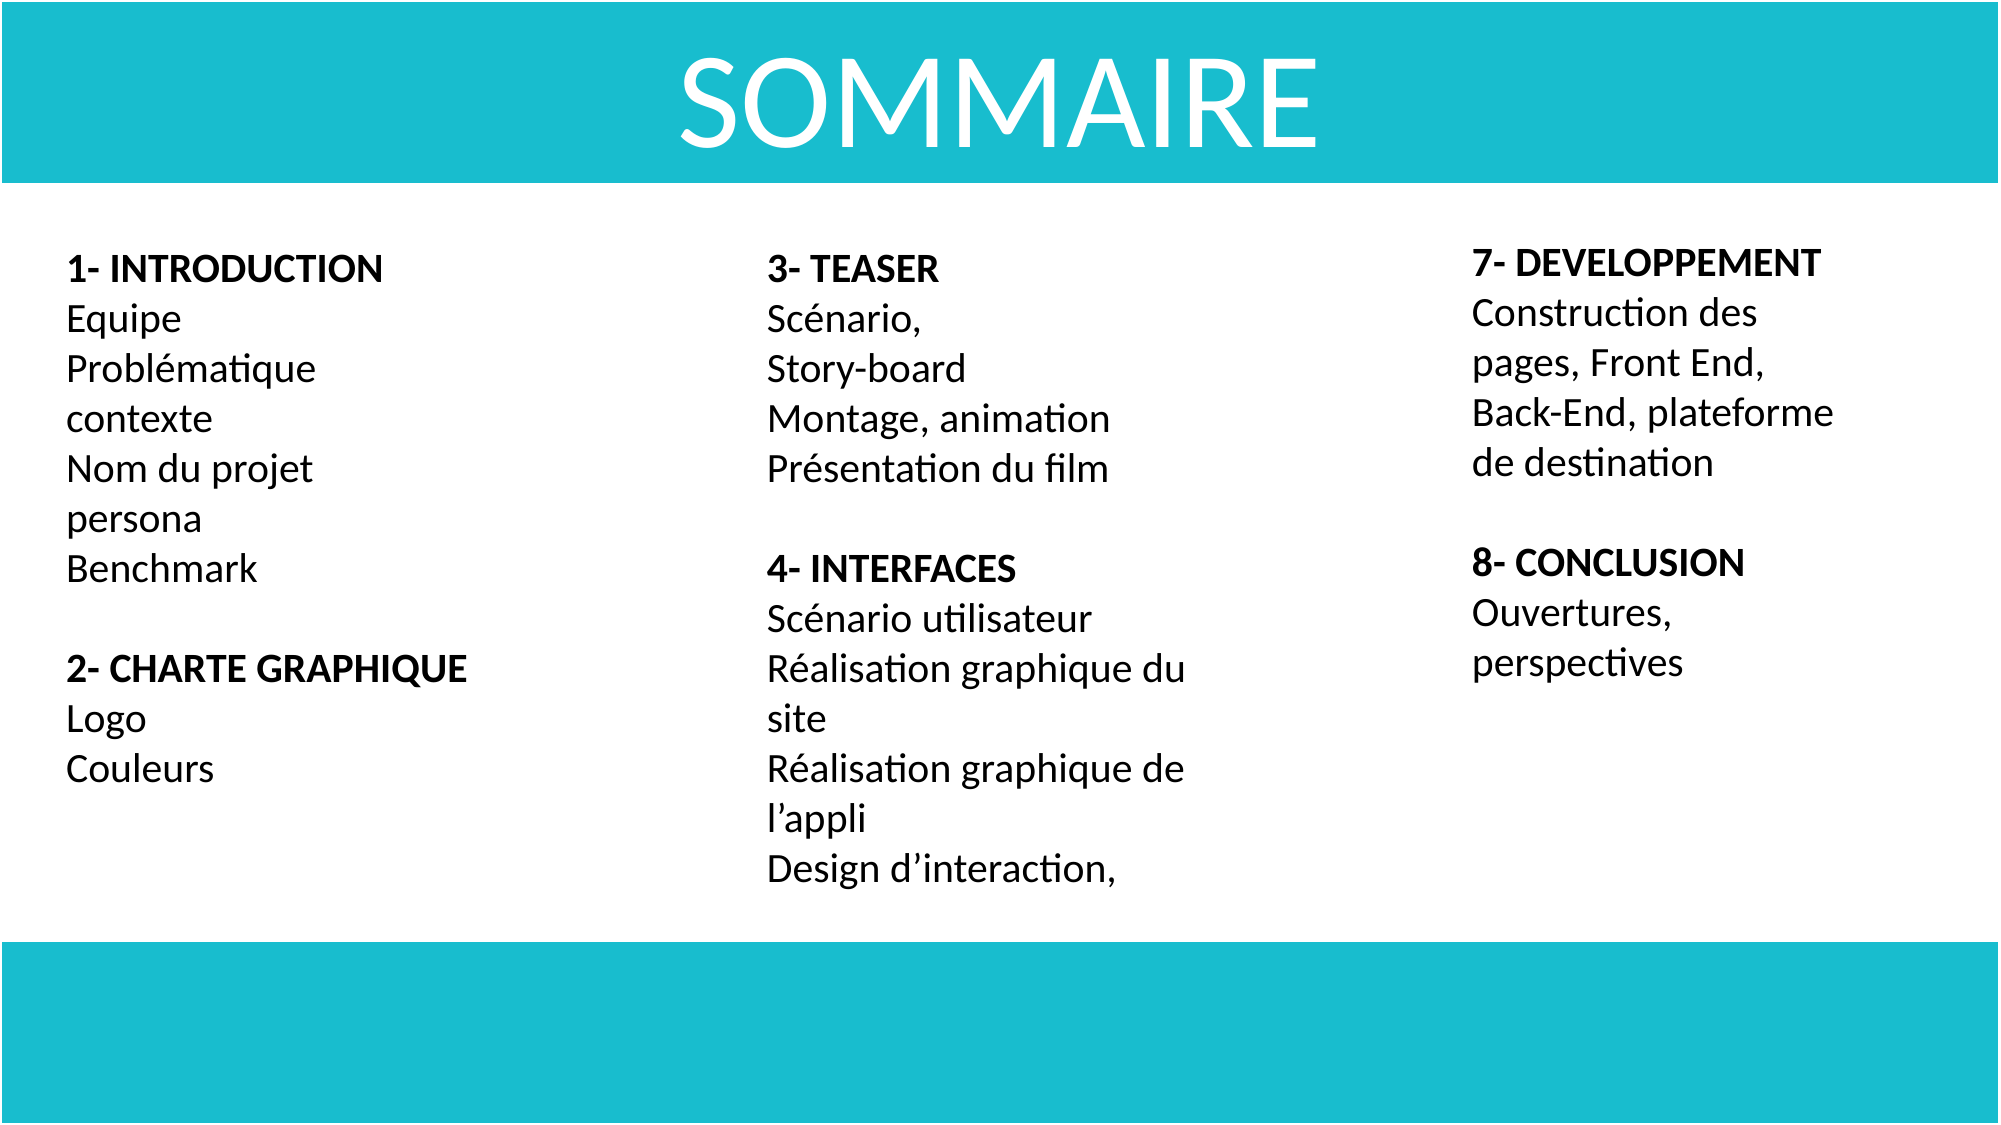

SOMMAIRE

7- DEVELOPPEMENT
Construction des pages, Front End, Back-End, plateforme de destination

8- CONCLUSION
Ouvertures, perspectives
1- INTRODUCTION
Equipe
Problématique
contexte
Nom du projet
persona
Benchmark

2- CHARTE GRAPHIQUE
Logo
Couleurs

3- TEASER
Scénario,
Story-board
Montage, animation
Présentation du film

4- INTERFACES
Scénario utilisateur
Réalisation graphique du site
Réalisation graphique de l’appli
Design d’interaction,